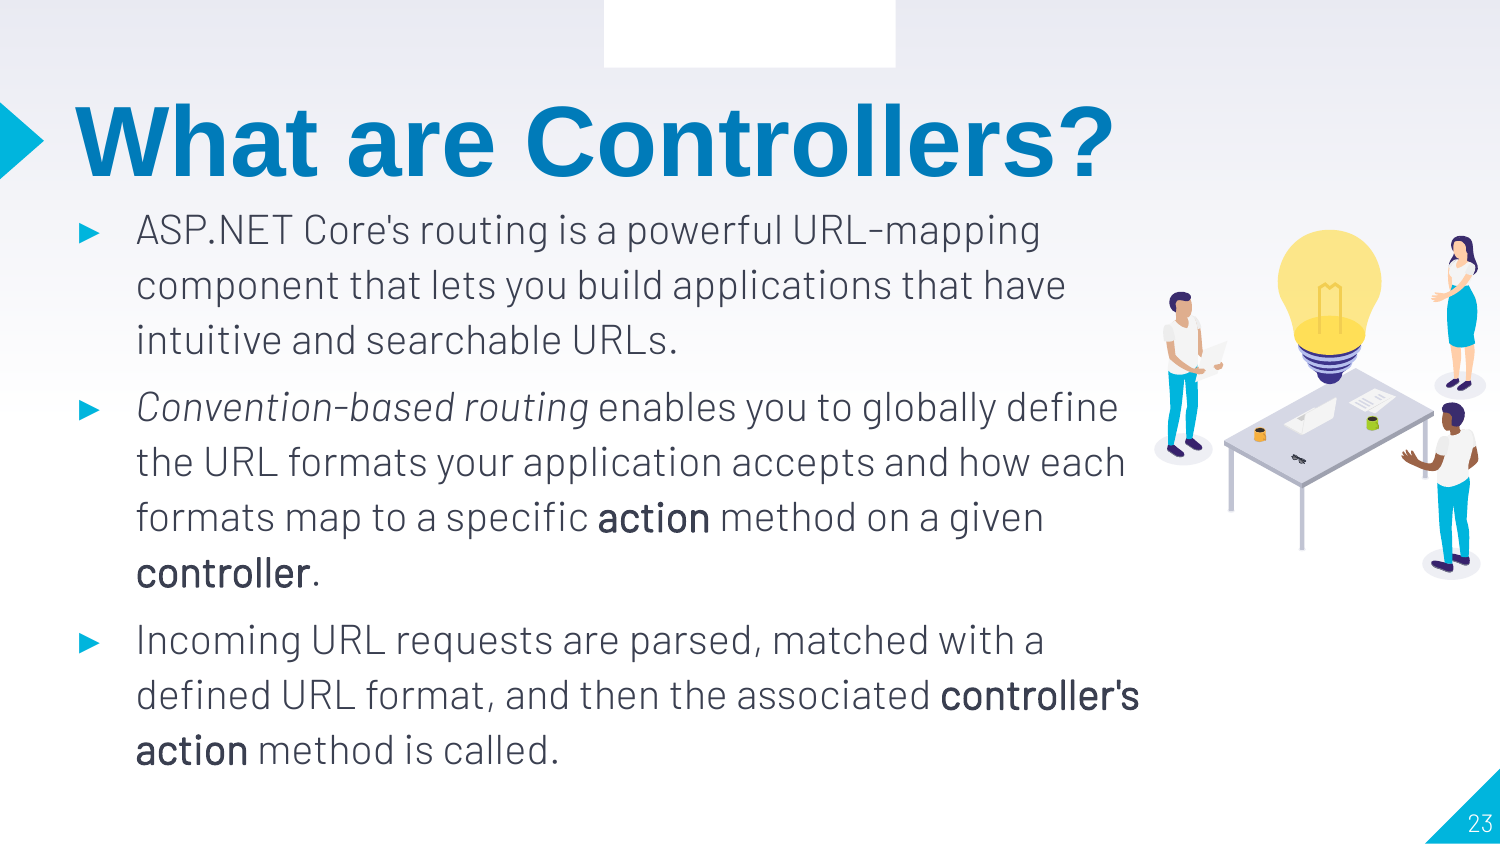

Section Overview

# What are Controllers?
ASP.NET Core's routing is a powerful URL-mapping component that lets you build applications that have intuitive and searchable URLs.
Convention-based routing enables you to globally define the URL formats your application accepts and how each formats map to a specific action method on a given controller.
Incoming URL requests are parsed, matched with a defined URL format, and then the associated controller's action method is called.

23